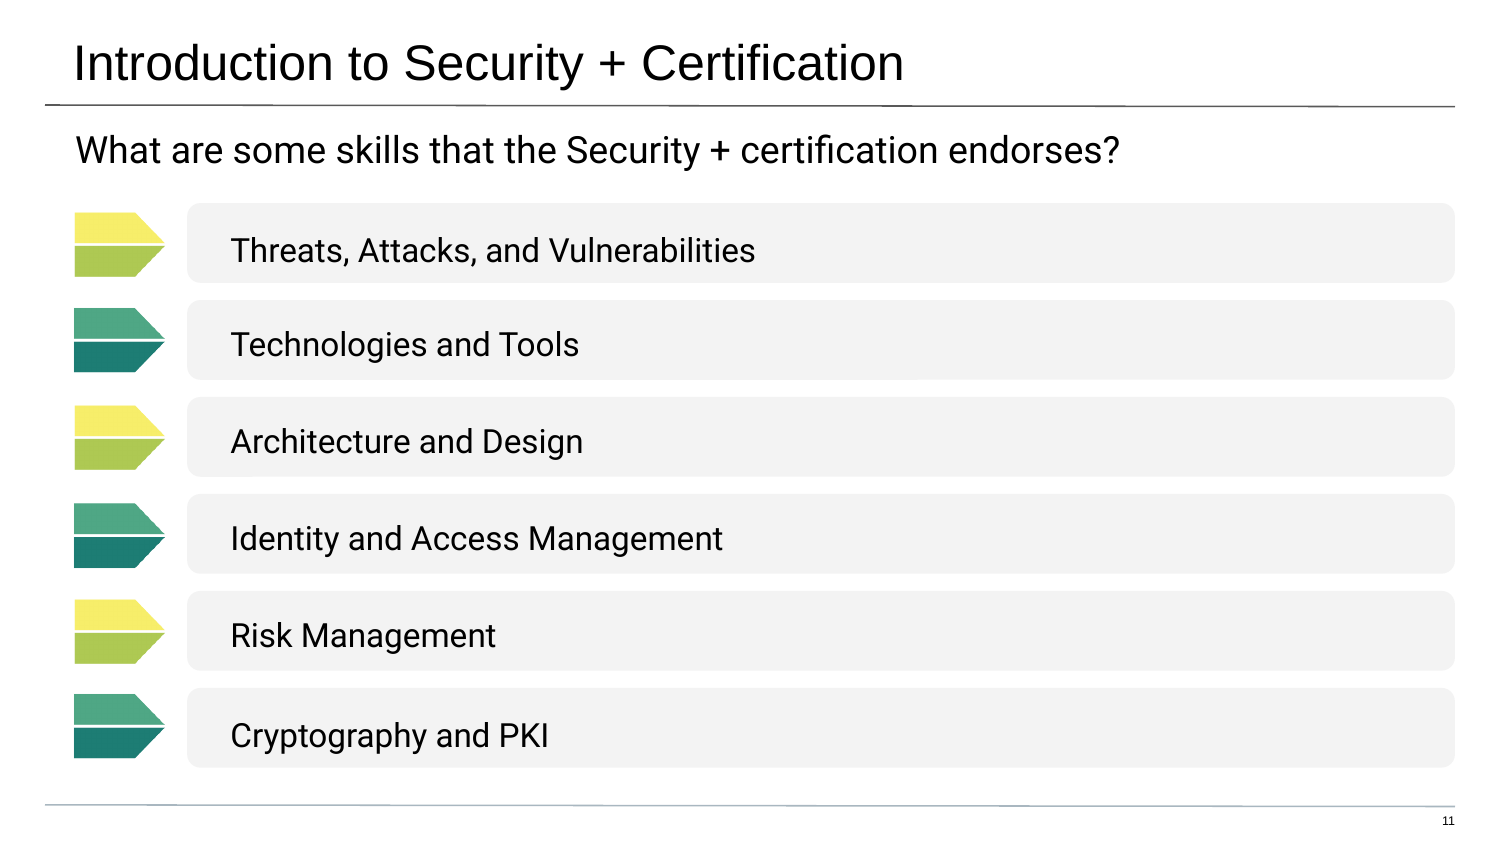

# Introduction to Security + Certification
What are some skills that the Security + certification endorses?
Threats, Attacks, and Vulnerabilities
Technologies and Tools
Architecture and Design
Identity and Access Management
Risk Management
Cryptography and PKI

11